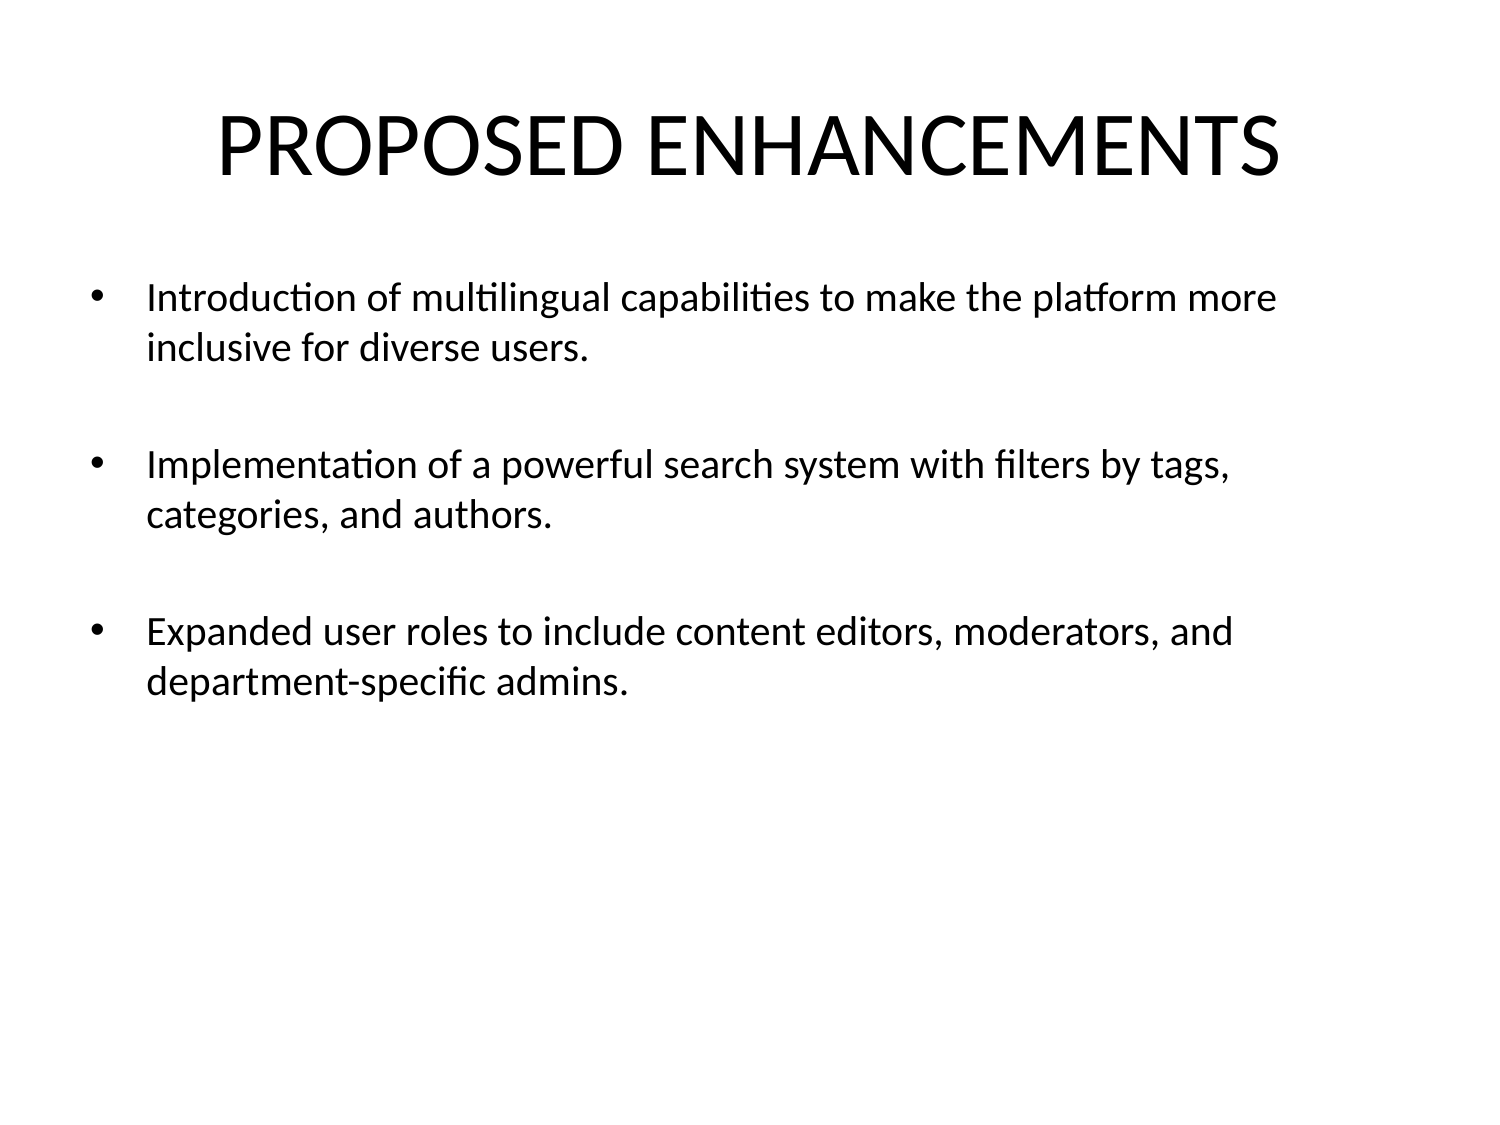

# PROPOSED ENHANCEMENTS
Introduction of multilingual capabilities to make the platform more inclusive for diverse users.

Implementation of a powerful search system with filters by tags, categories, and authors.

Expanded user roles to include content editors, moderators, and department-specific admins.